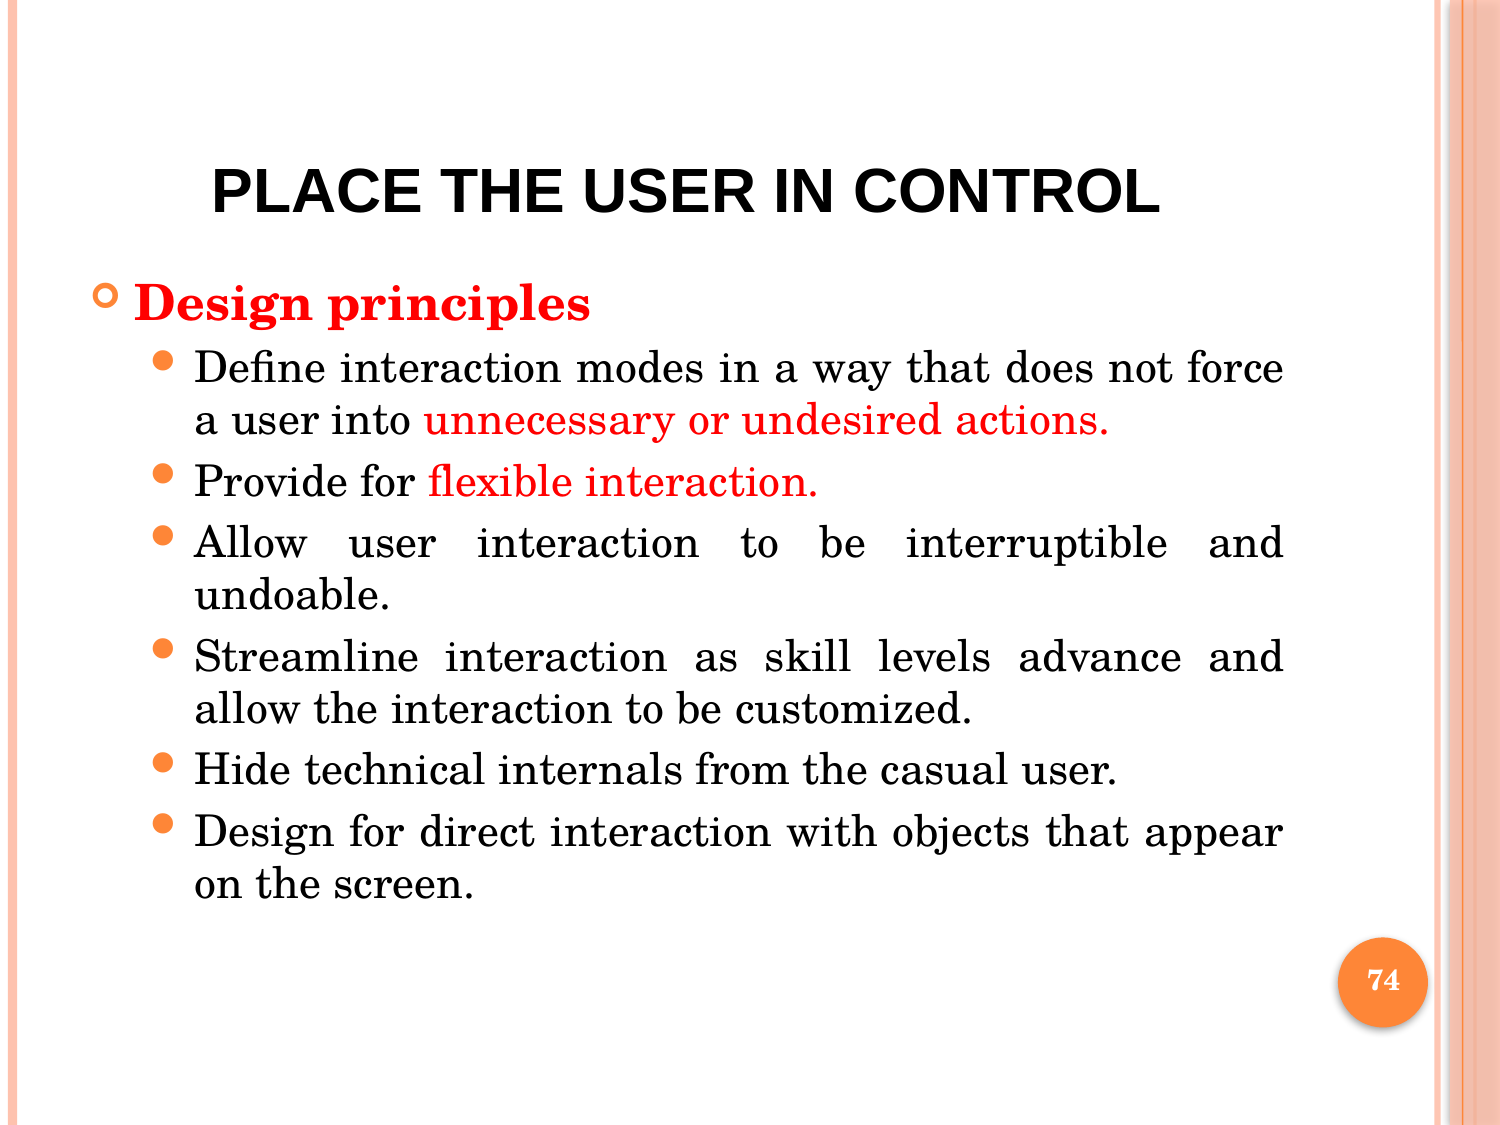

# Place the user in control
Design principles
Define interaction modes in a way that does not force a user into unnecessary or undesired actions.
Provide for flexible interaction.
Allow user interaction to be interruptible and undoable.
Streamline interaction as skill levels advance and allow the interaction to be customized.
Hide technical internals from the casual user.
Design for direct interaction with objects that appear on the screen.

74